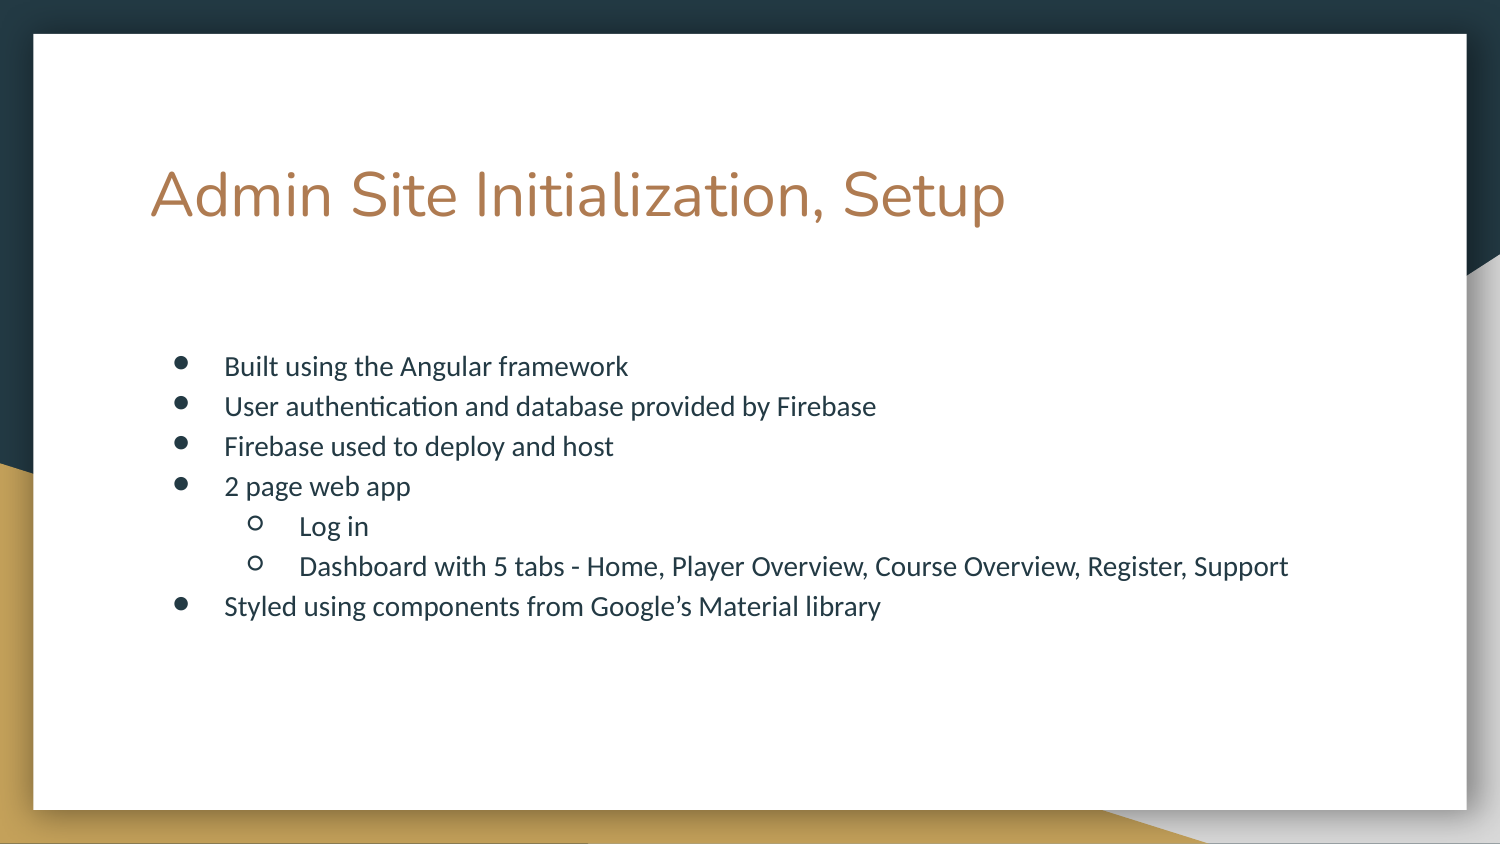

# Admin Site Initialization, Setup
Built using the Angular framework
User authentication and database provided by Firebase
Firebase used to deploy and host
2 page web app
Log in
Dashboard with 5 tabs - Home, Player Overview, Course Overview, Register, Support
Styled using components from Google’s Material library